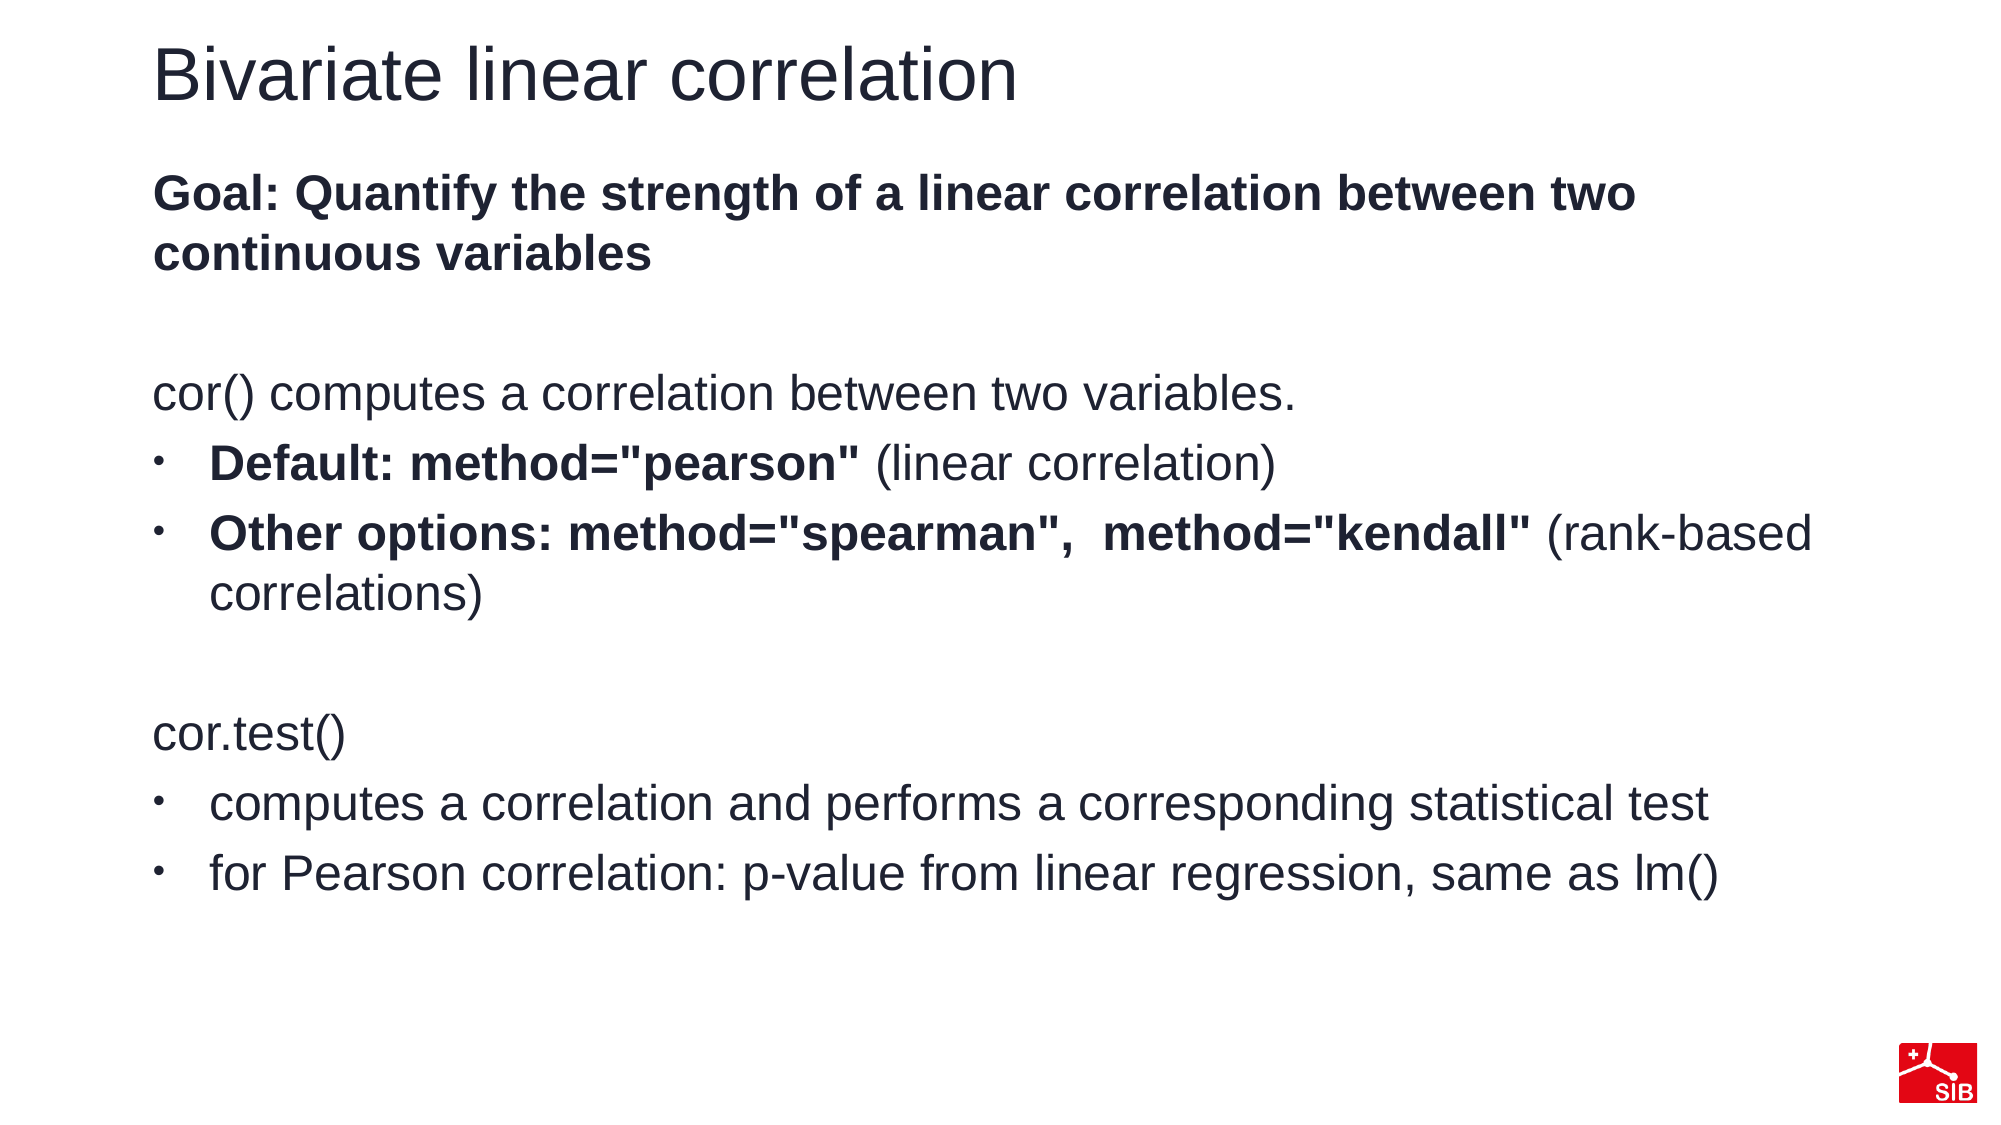

# Bivariate linear correlation
Goal: Quantify the strength of a linear correlation between two continuous variables

cor() computes a correlation between two variables.
Default: method="pearson" (linear correlation)
Other options: method="spearman",  method="kendall" (rank-based correlations)

cor.test()
computes a correlation and performs a corresponding statistical test
for Pearson correlation: p-value from linear regression, same as lm()